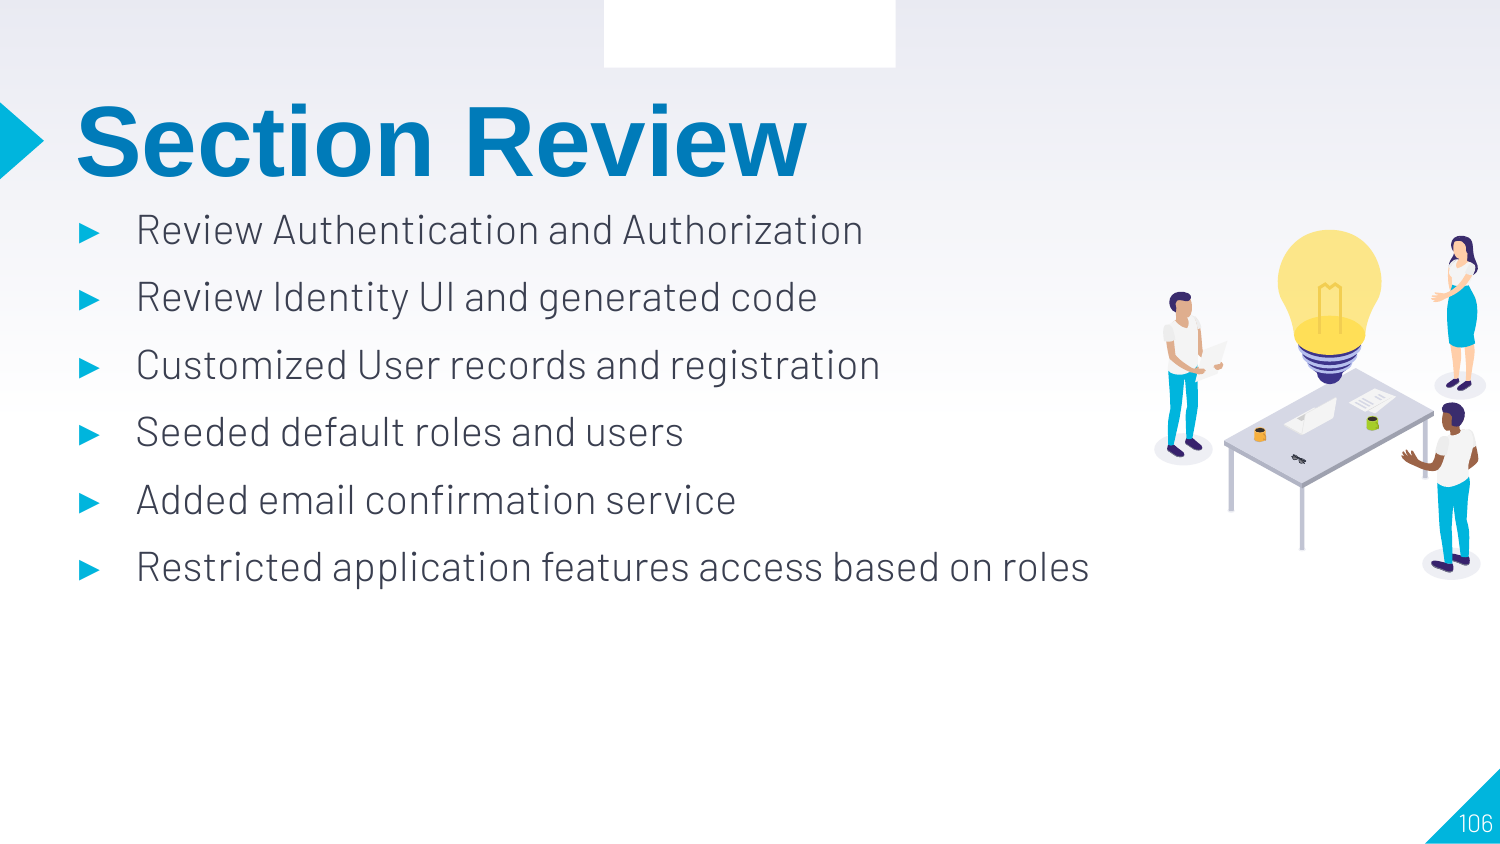

Section Overview

# Section Review
Review Authentication and Authorization
Review Identity UI and generated code
Customized User records and registration
Seeded default roles and users
Added email confirmation service
Restricted application features access based on roles

106